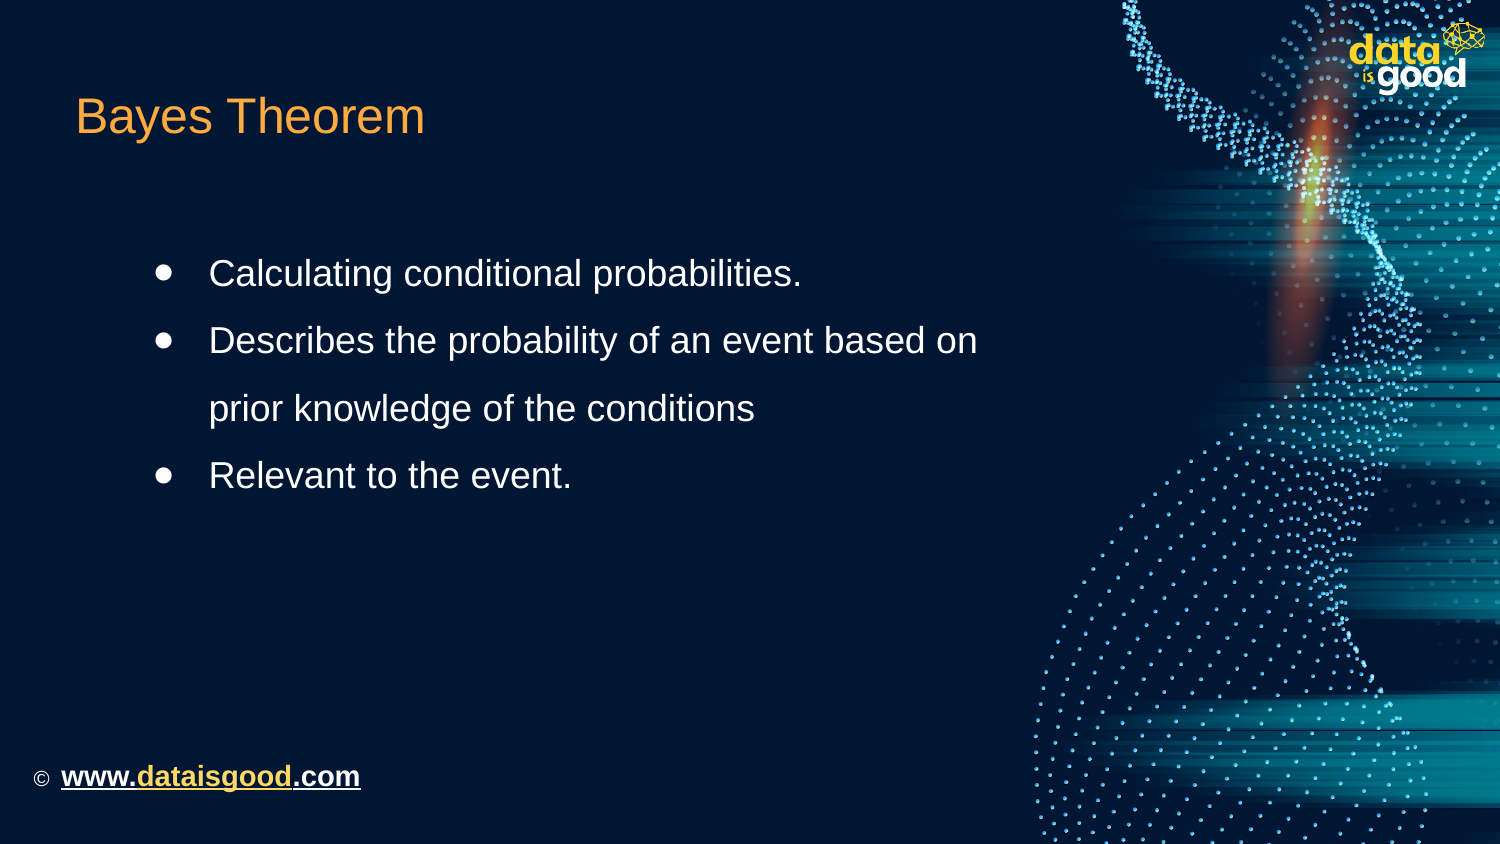

# Bayes Theorem
Calculating conditional probabilities.
Describes the probability of an event based on prior knowledge of the conditions
Relevant to the event.